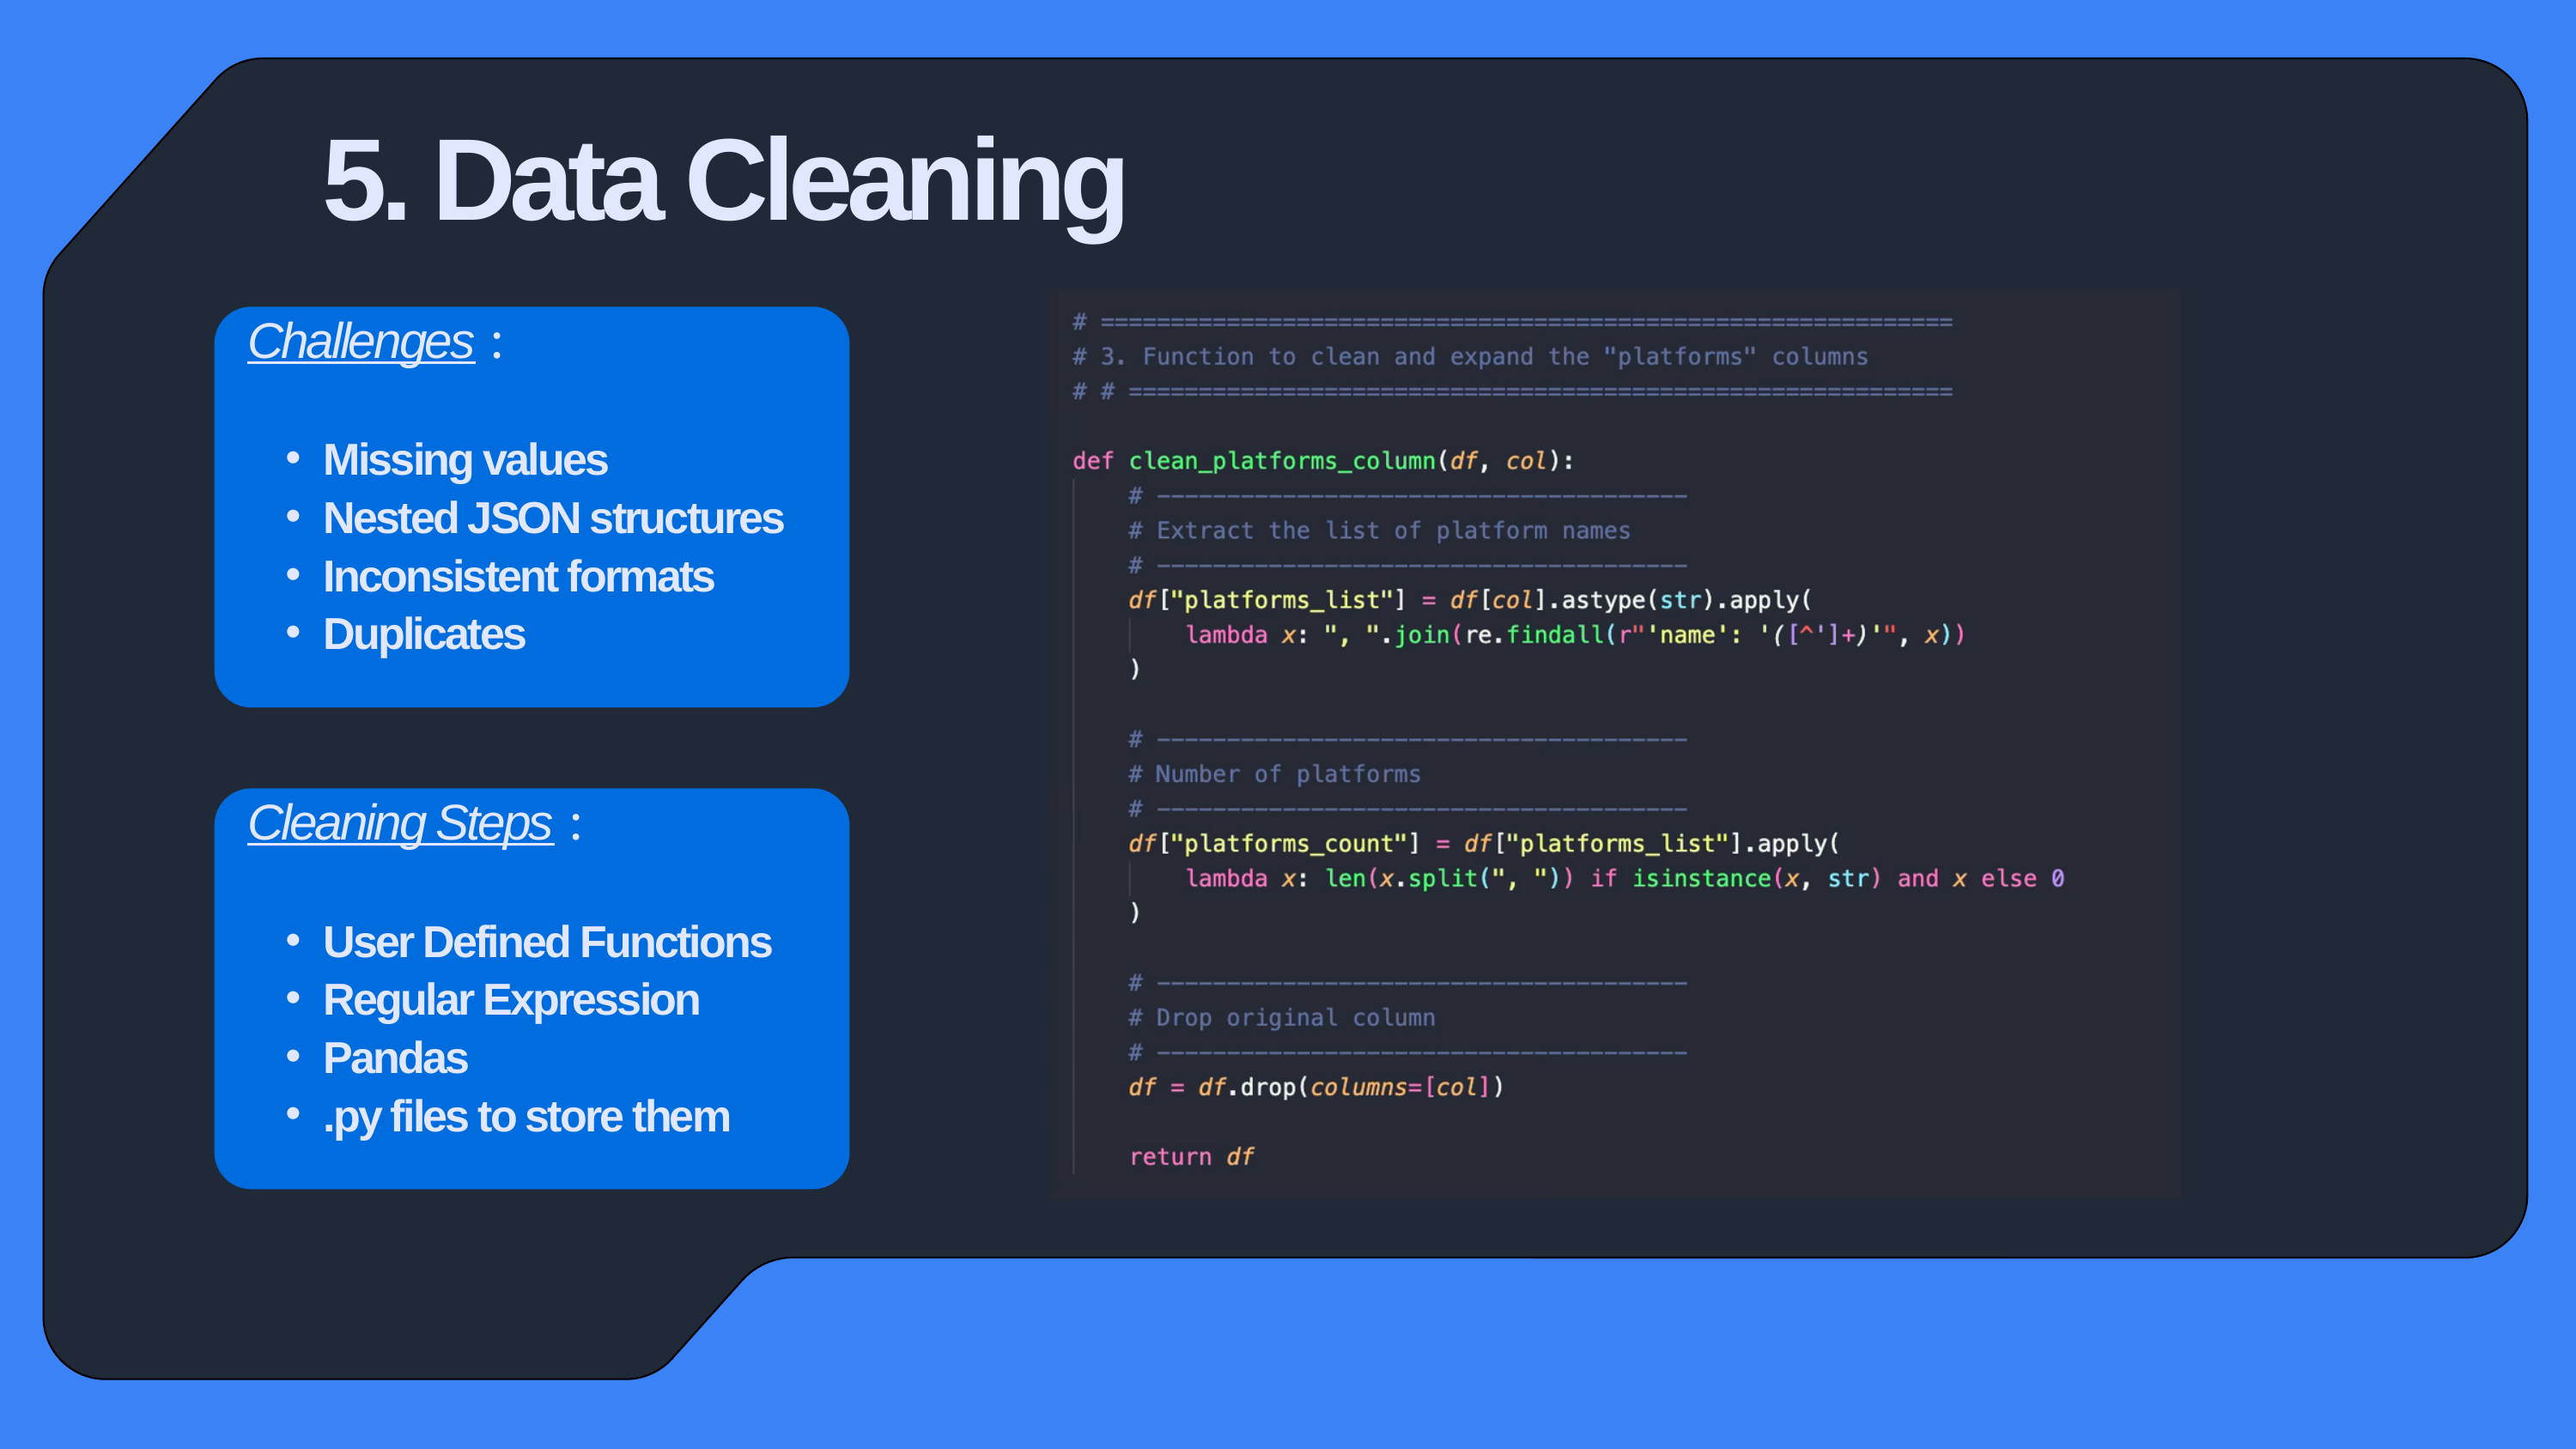

5. Data Cleaning

Challenges :

Missing values
Nested JSON structures
Inconsistent formats
Duplicates

Cleaning Steps :

User Defined Functions
Regular Expression
Pandas
.py files to store them